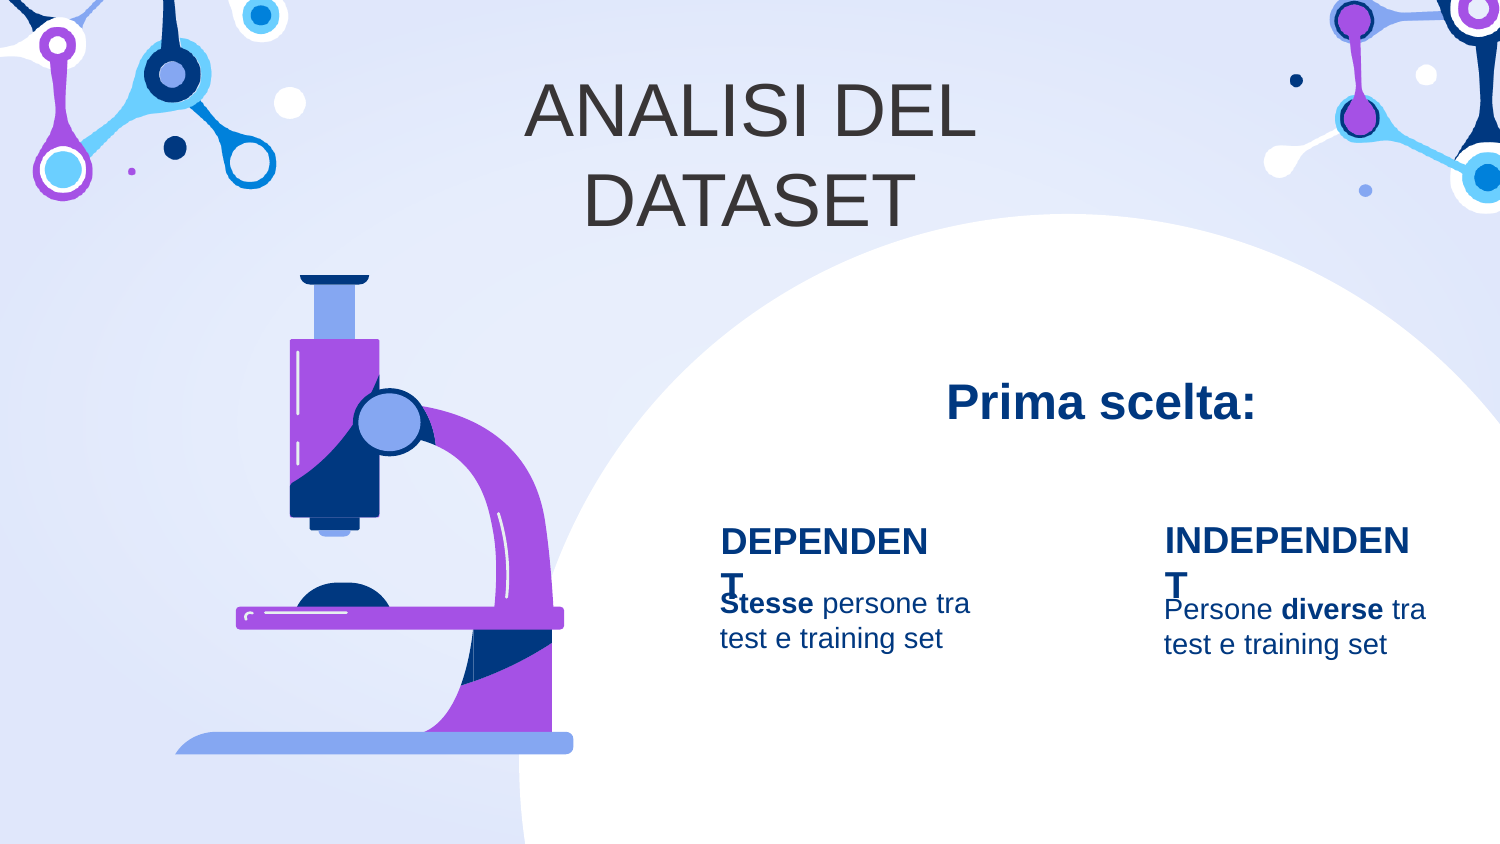

# ANALISI DEL DATASET

Prima scelta:
INDEPENDENT
DEPENDENT
Stesse persone tra test e training set
Persone diverse tra test e training set